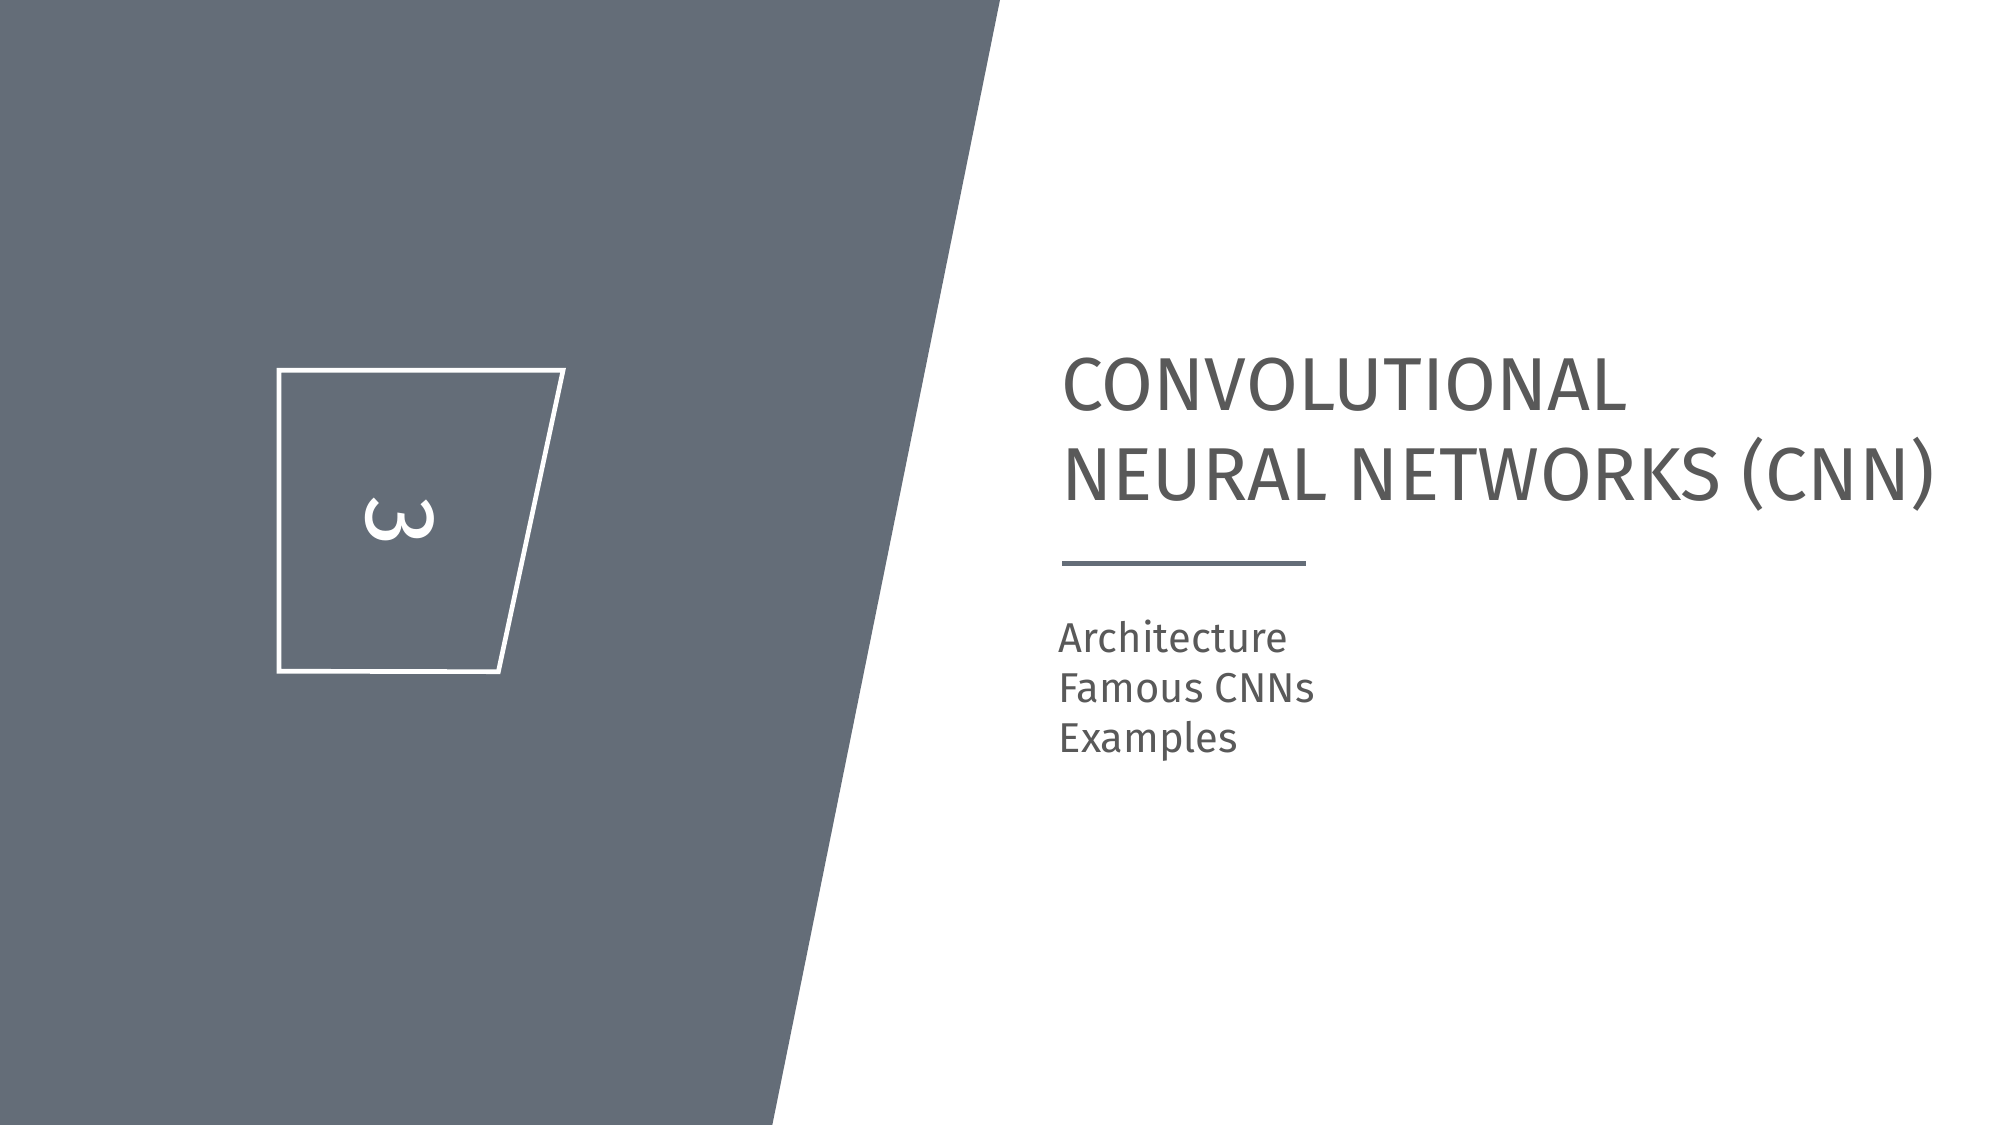

CONVOLUTIONAL
NEURAL NETWORKS (CNN)
3
Architecture
Famous CNNs
Examples